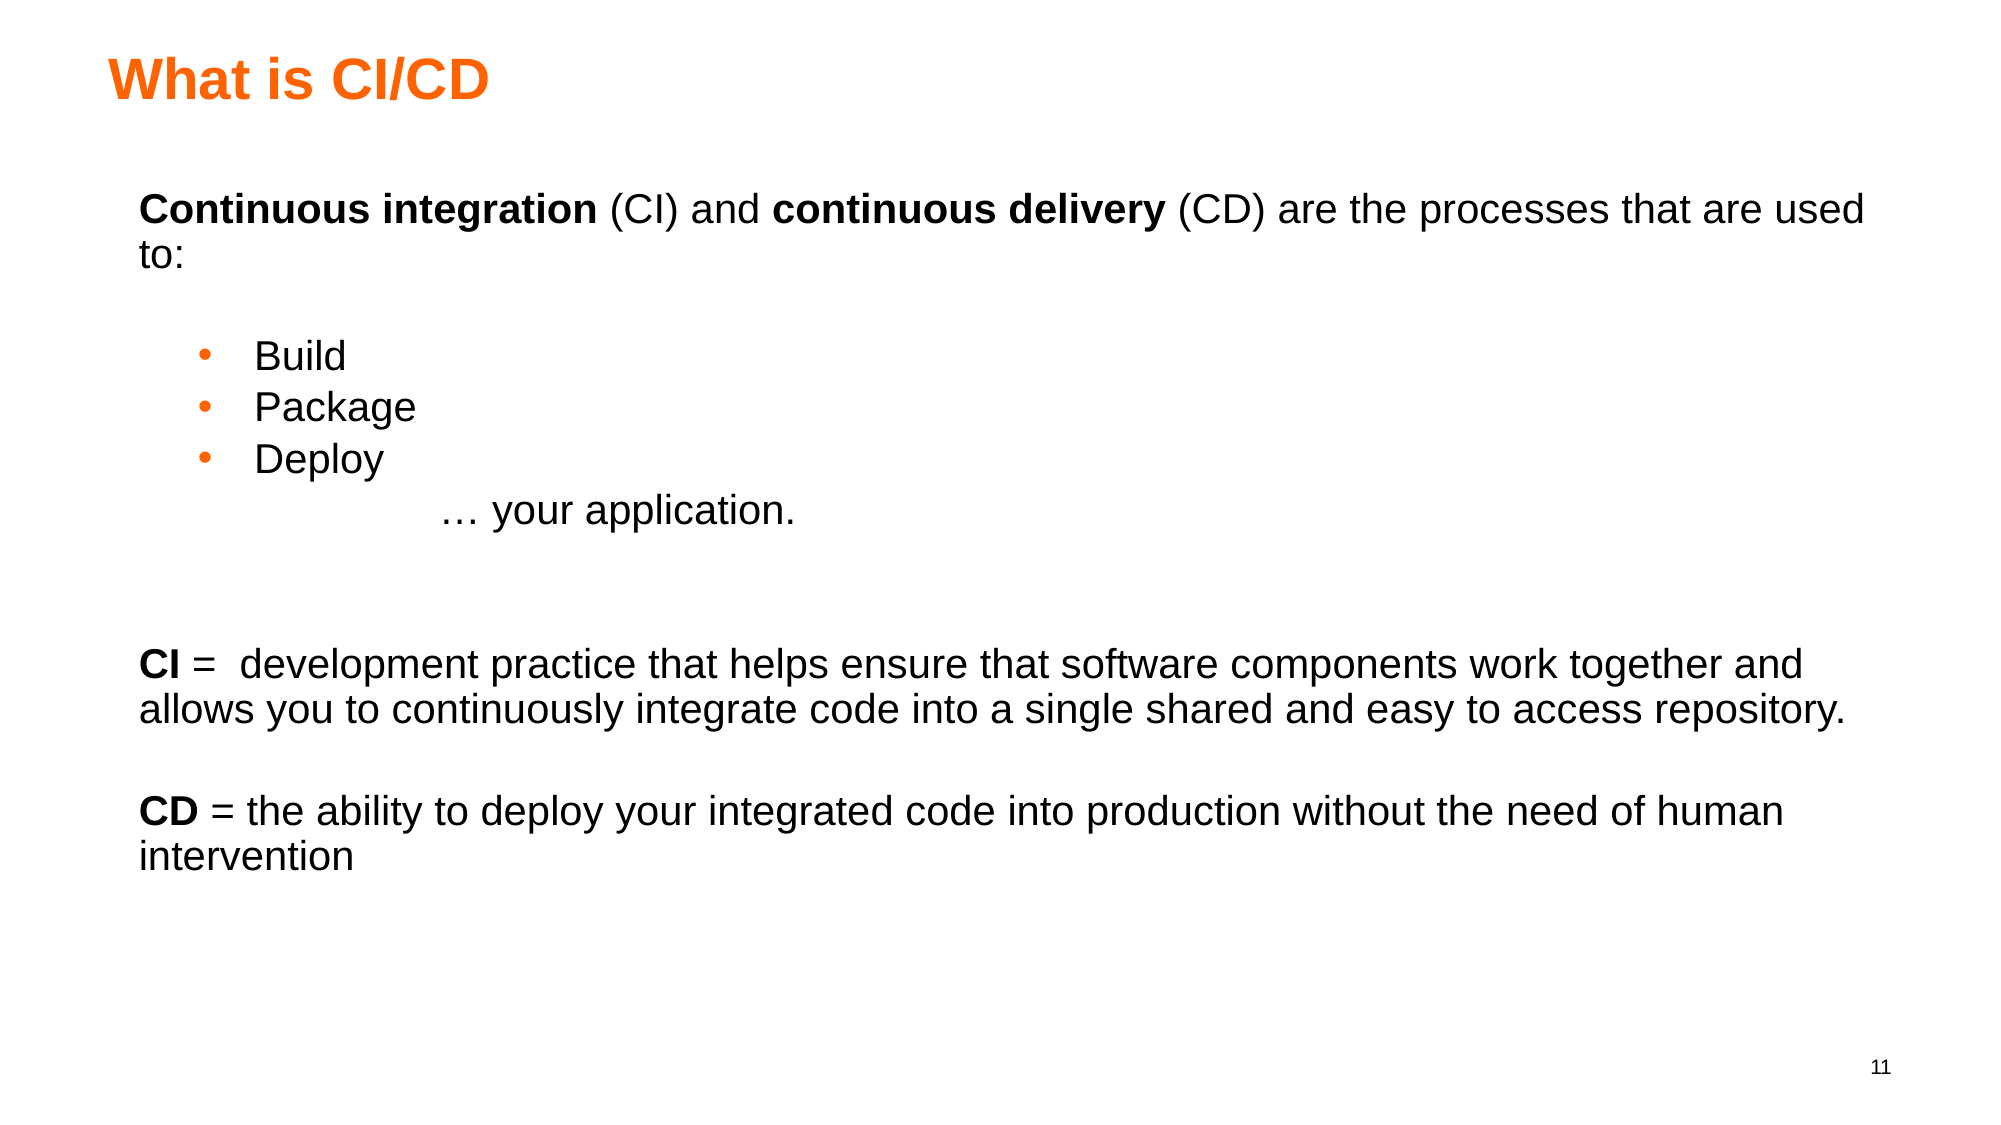

# What is CI/CD
Continuous integration (CI) and continuous delivery (CD) are the processes that are used to:

Build
Package
Deploy
		… your application.

CI =  development practice that helps ensure that software components work together and allows you to continuously integrate code into a single shared and easy to access repository.

CD = the ability to deploy your integrated code into production without the need of human intervention
11